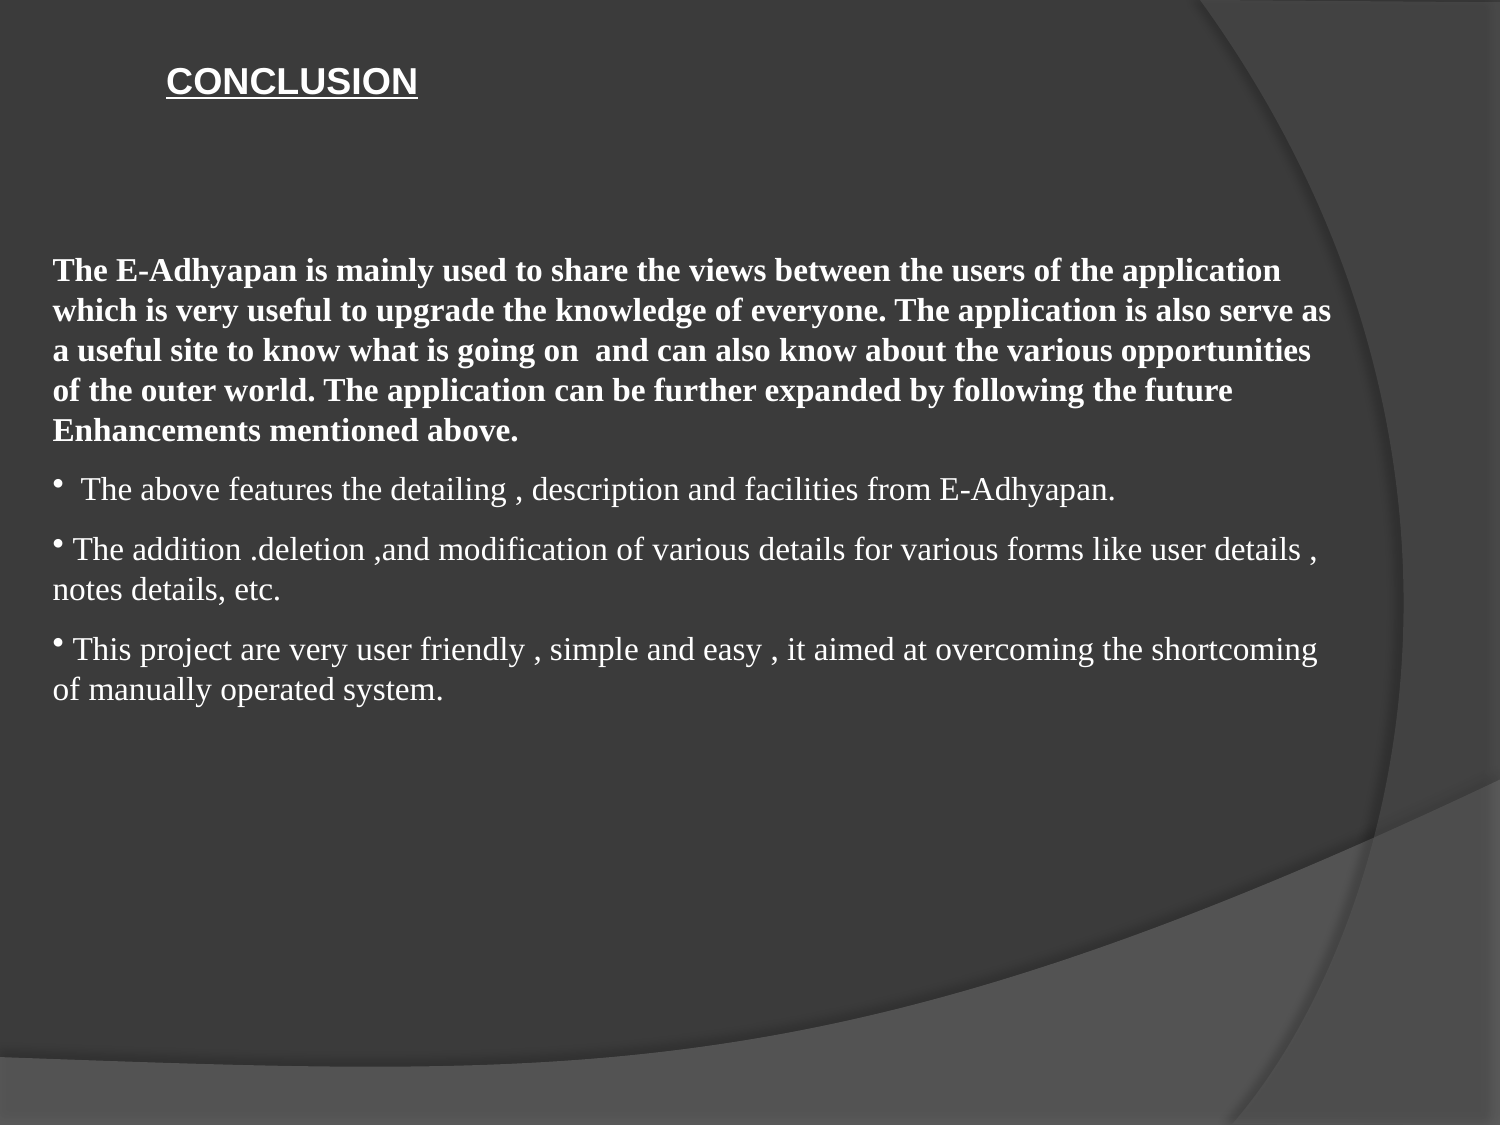

CONCLUSION
The E-Adhyapan is mainly used to share the views between the users of the application which is very useful to upgrade the knowledge of everyone. The application is also serve as a useful site to know what is going on  and can also know about the various opportunities of the outer world. The application can be further expanded by following the future Enhancements mentioned above.

  The above features the detailing , description and facilities from E-Adhyapan.

 The addition .deletion ,and modification of various details for various forms like user details , notes details, etc.

 This project are very user friendly , simple and easy , it aimed at overcoming the shortcoming of manually operated system.